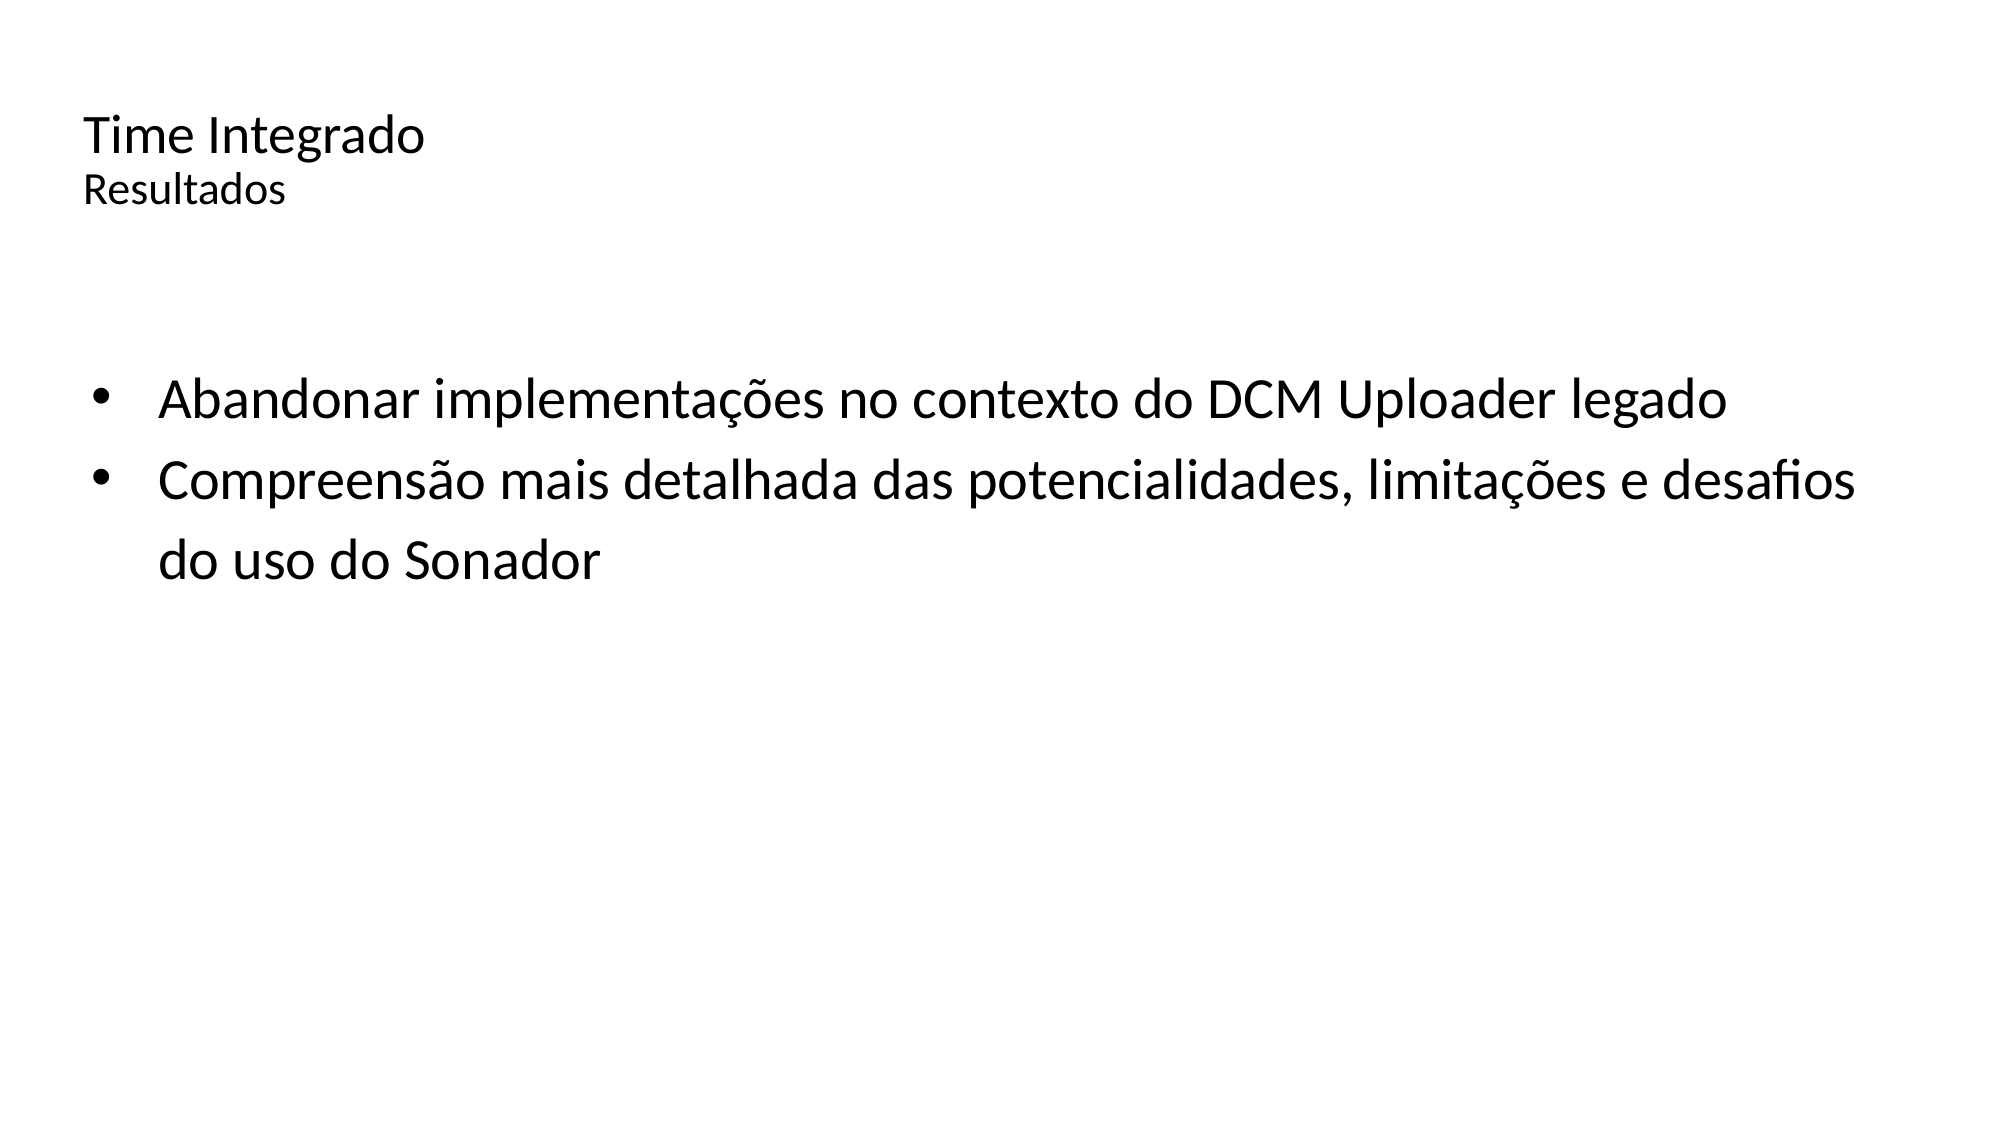

# Time Integrado Resultados

Abandonar implementações no contexto do DCM Uploader legado
Compreensão mais detalhada das potencialidades, limitações e desafios do uso do Sonador